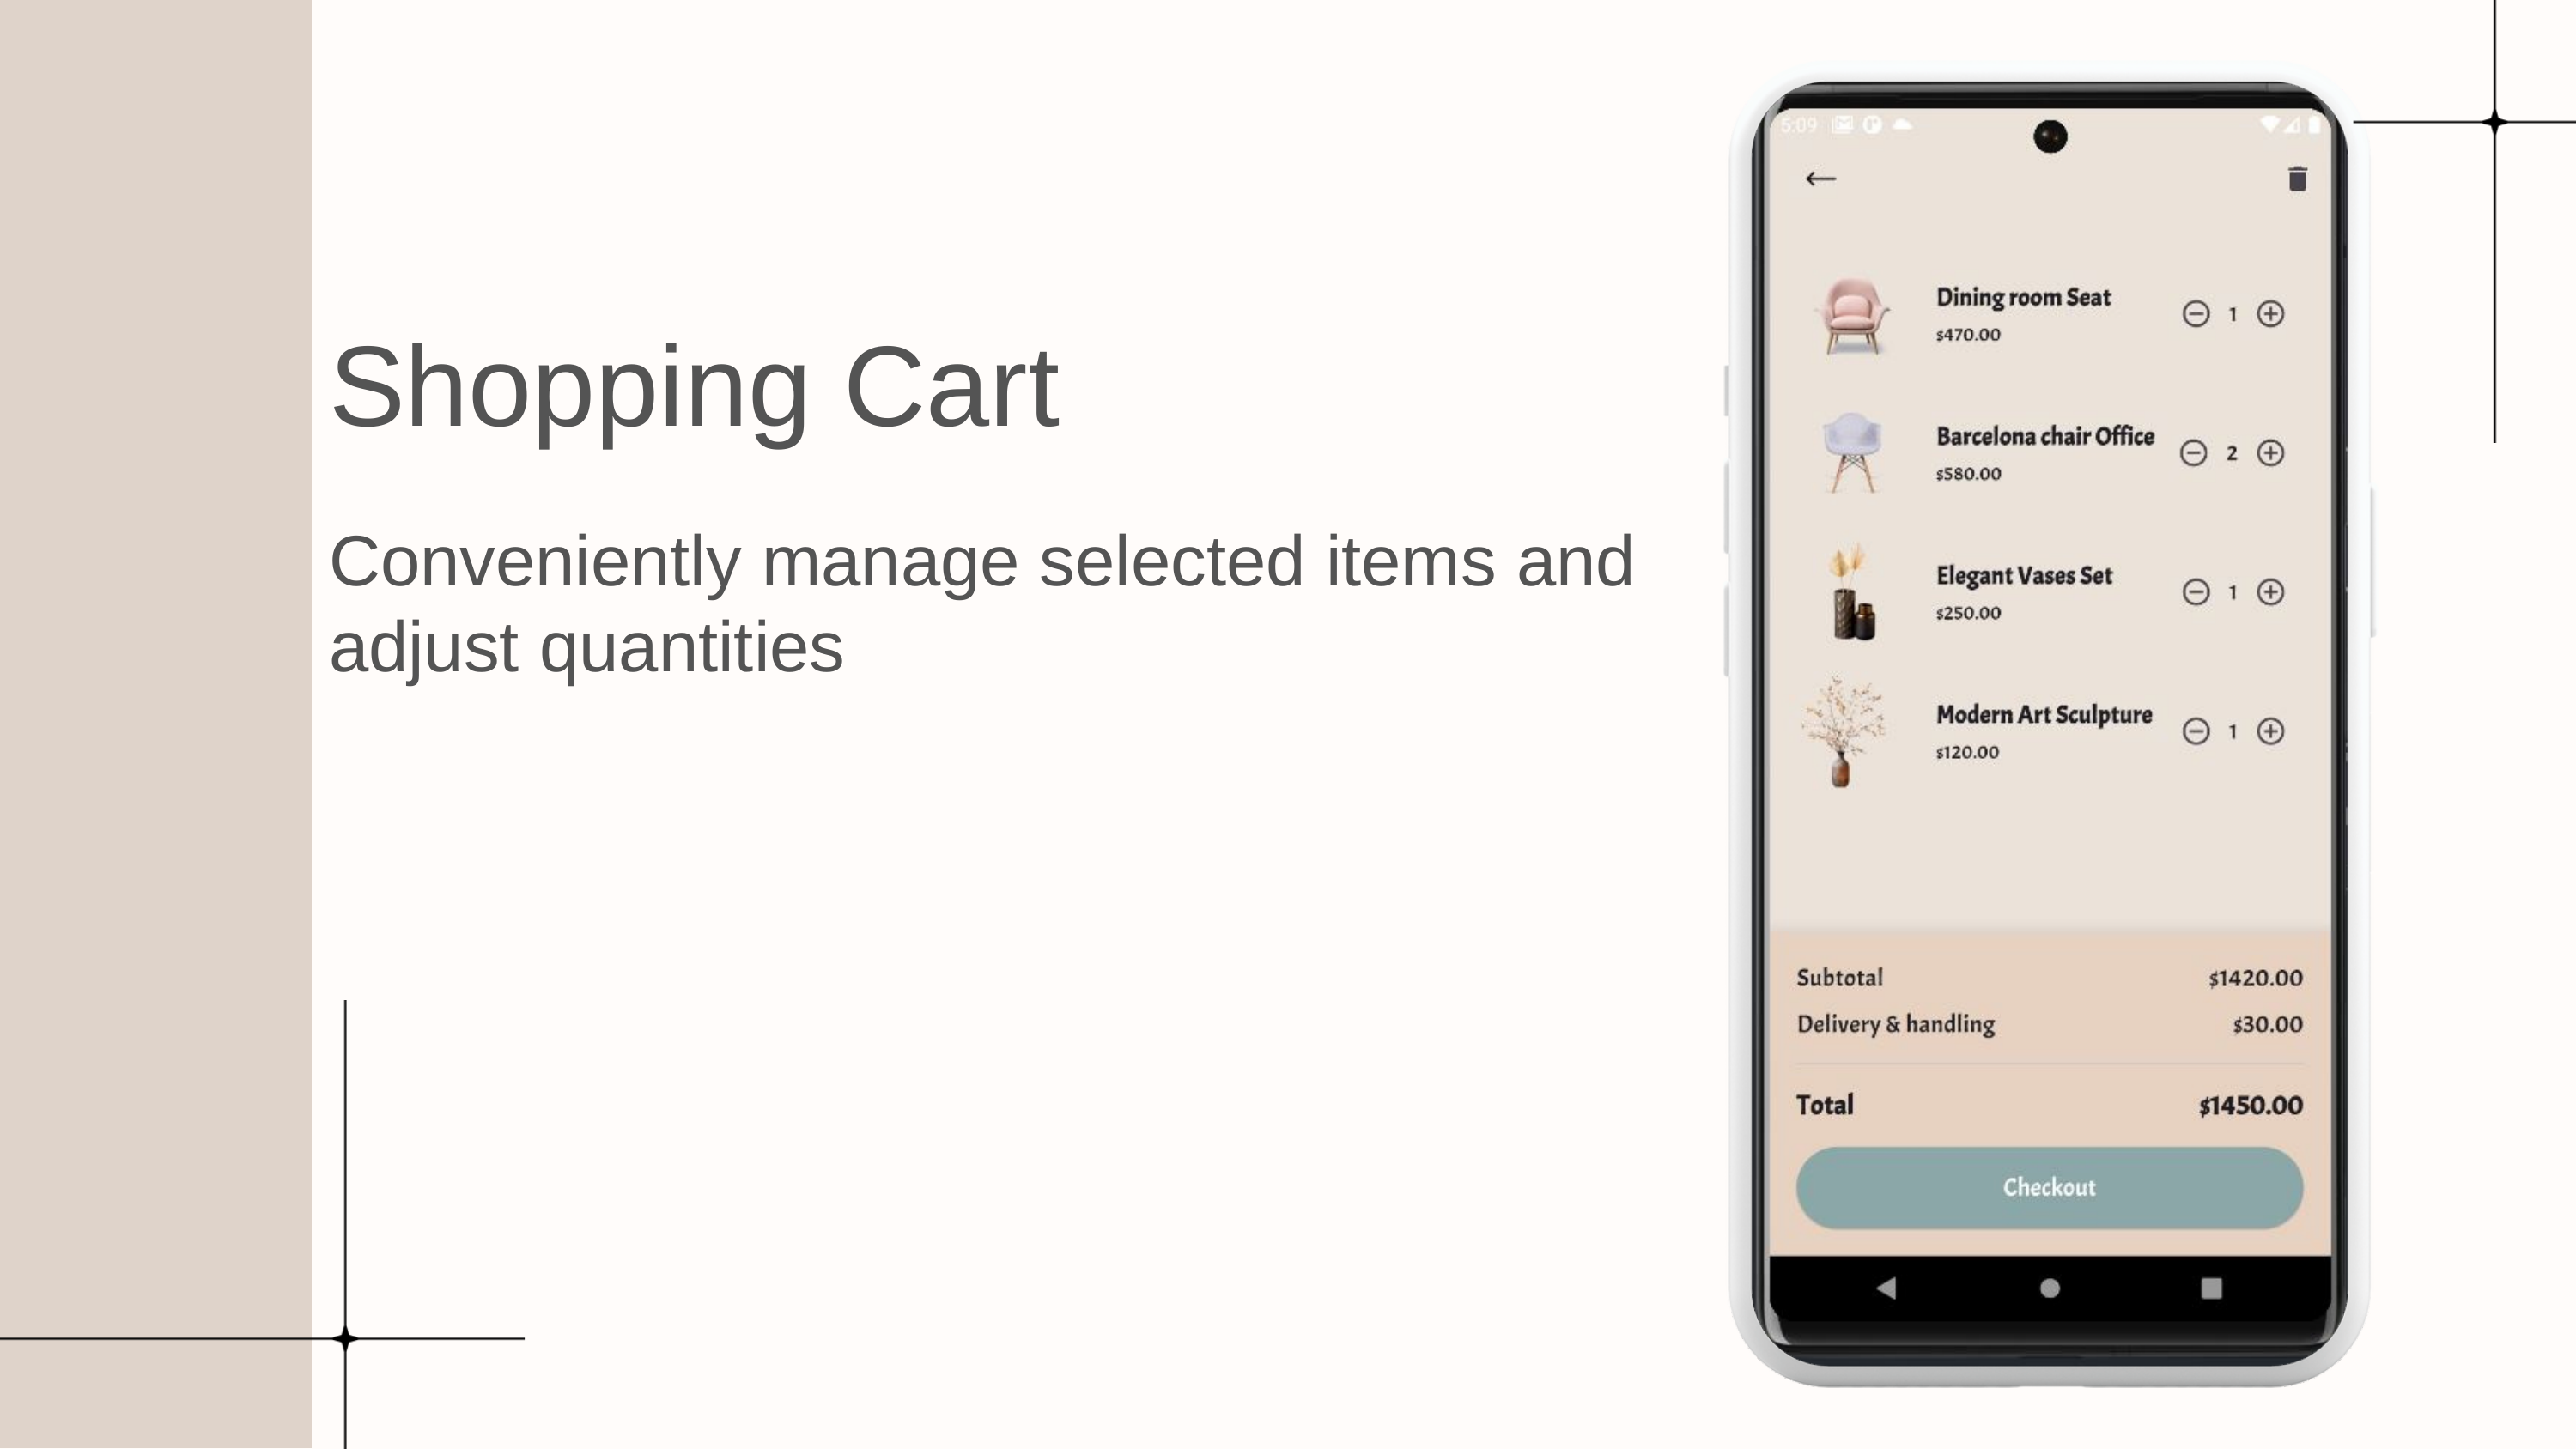

Shopping Cart
Conveniently manage selected items and adjust quantities